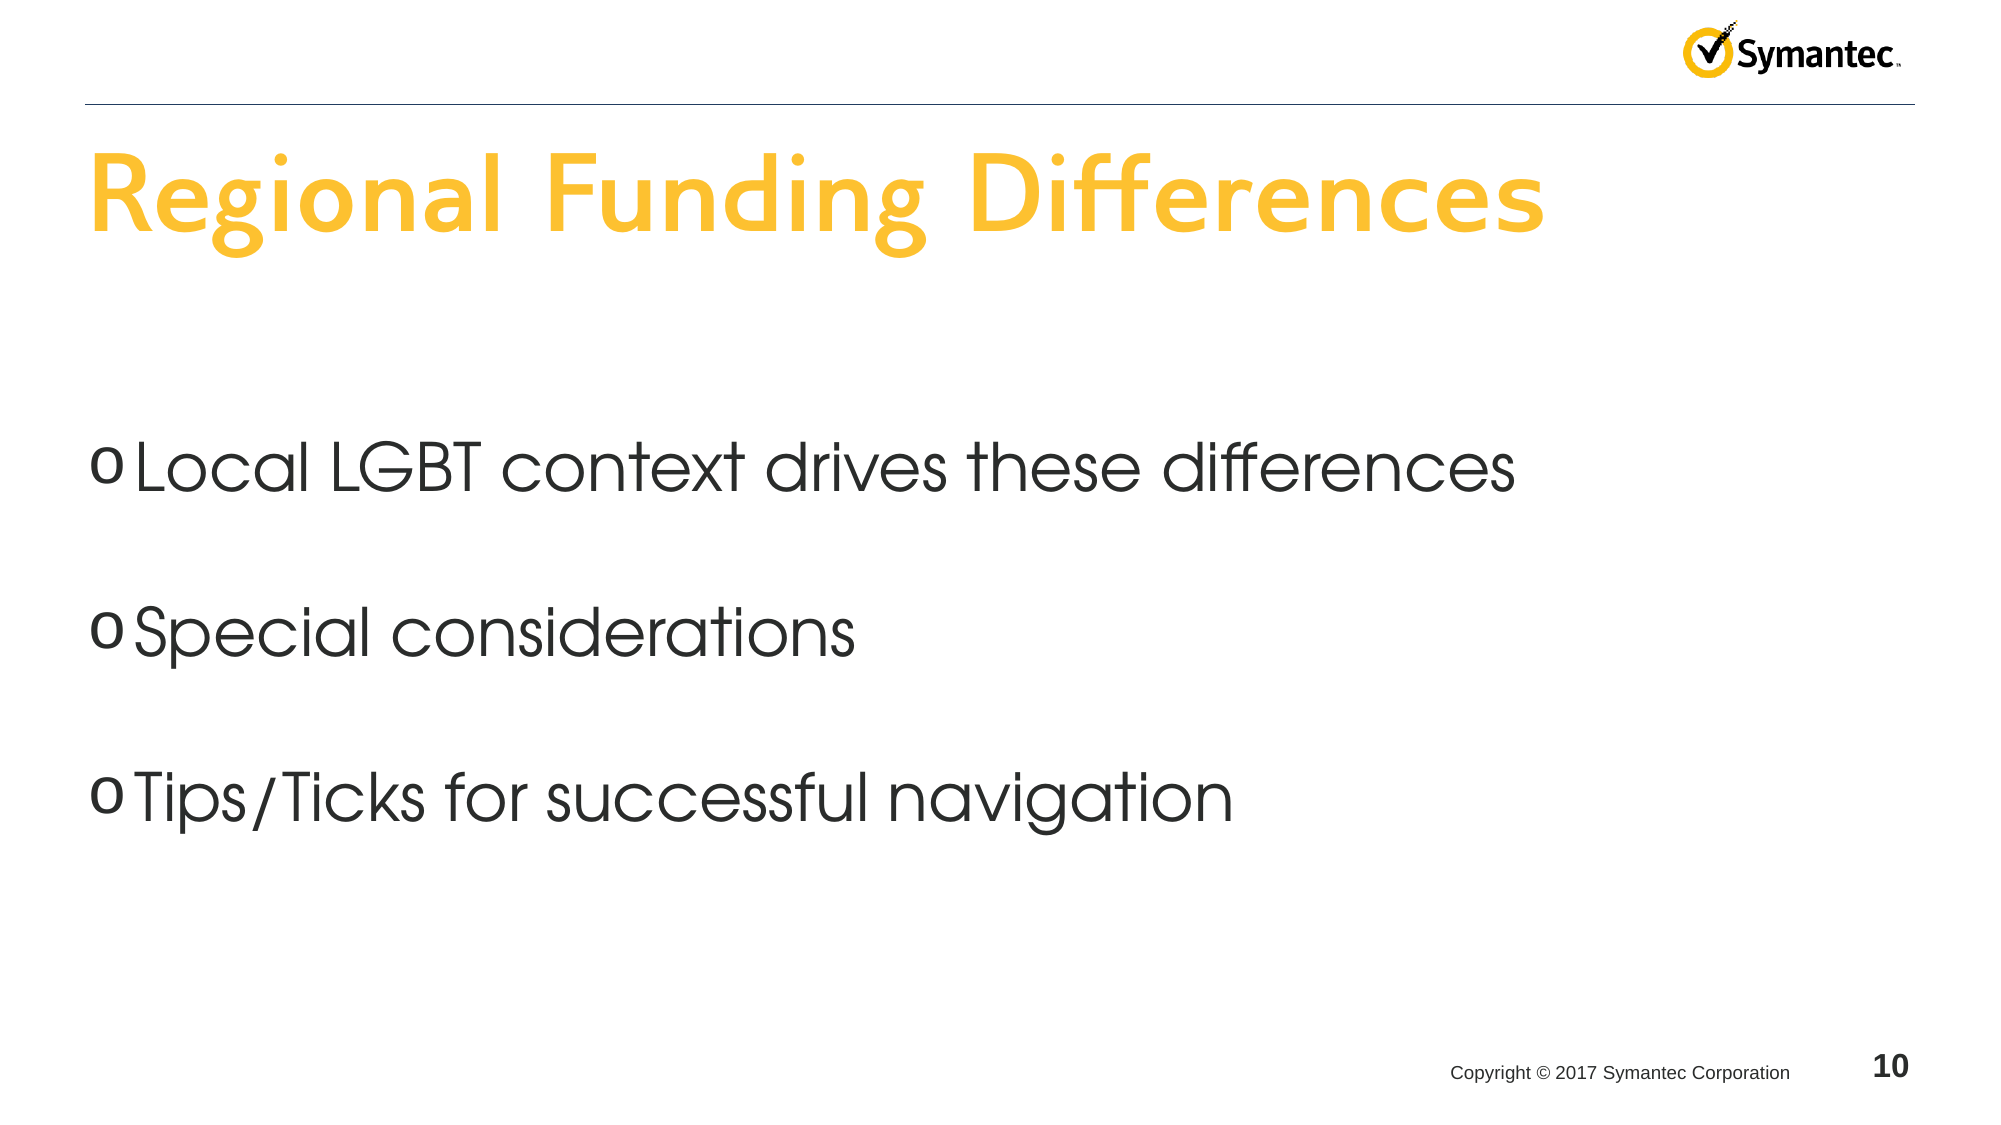

# Regional Funding Differences

Local LGBT context drives these differences
Special considerations
Tips/Ticks for successful navigation